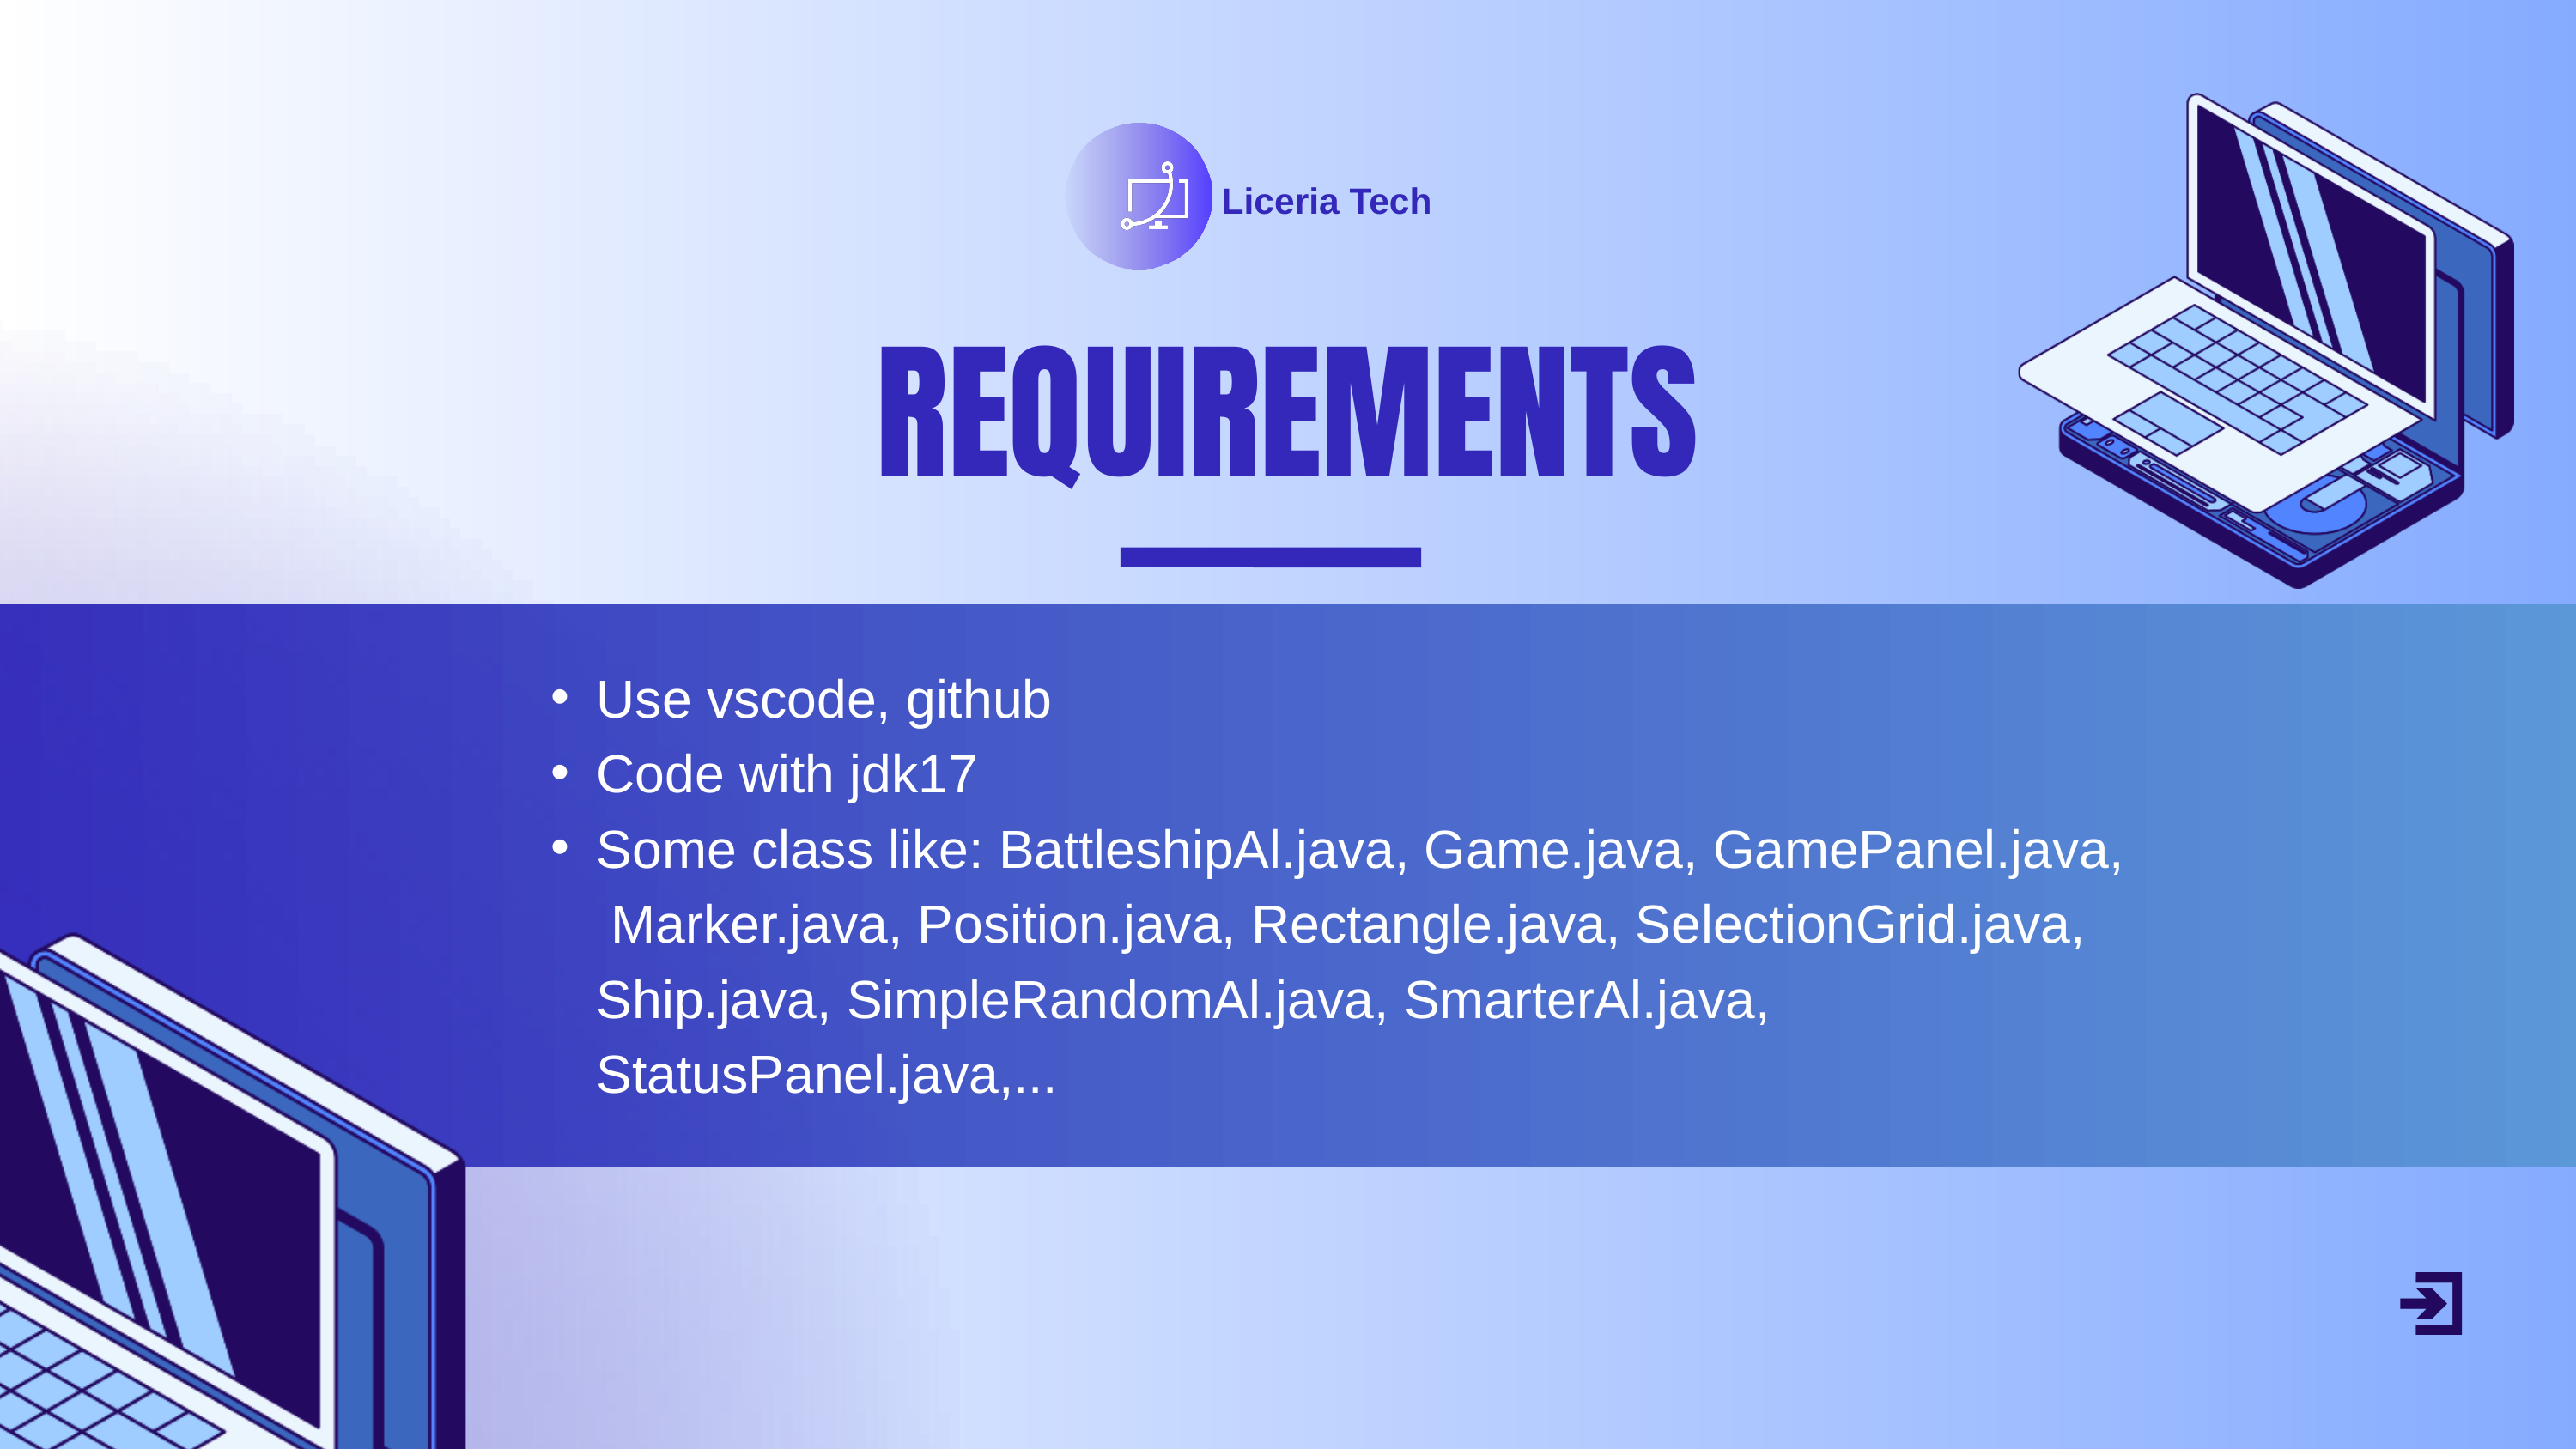

Liceria Tech

REQUIREMENTS

Use vscode, github
Code with jdk17
Some class like: BattleshipAl.java, Game.java, GamePanel.java,  Marker.java, Position.java, Rectangle.java, SelectionGrid.java, Ship.java, SimpleRandomAl.java, SmarterAl.java, StatusPanel.java,...